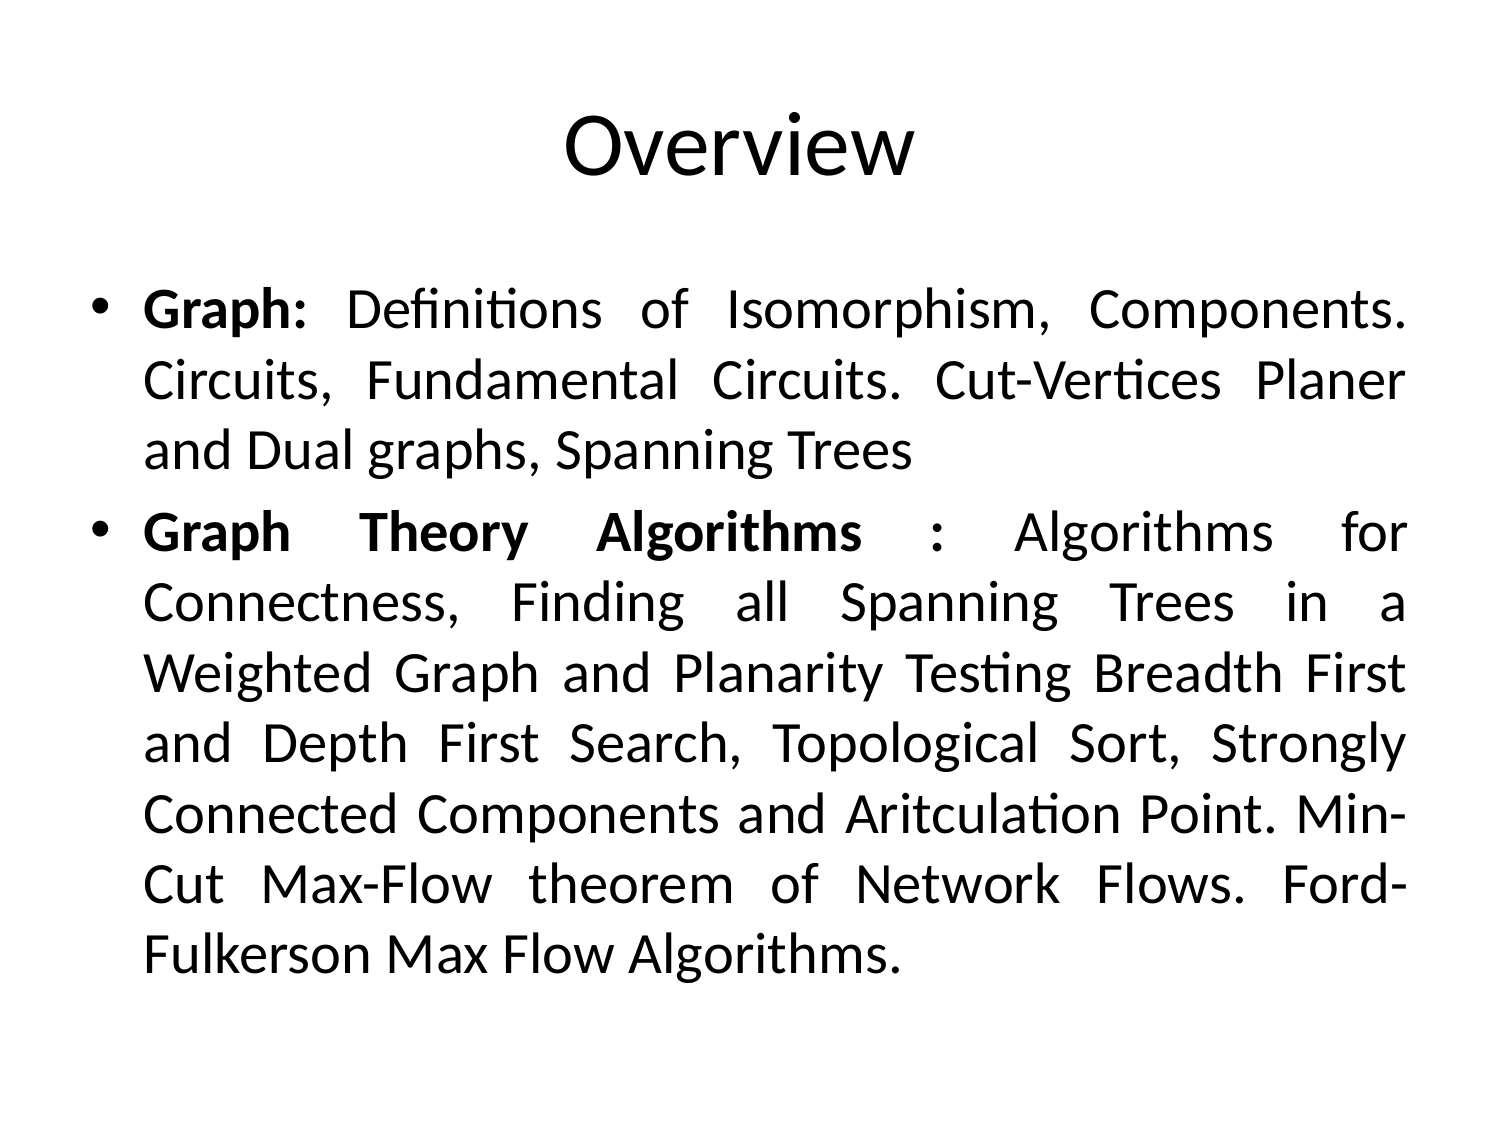

# Overview
Graph: Definitions of Isomorphism, Components. Circuits, Fundamental Circuits. Cut-Vertices Planer and Dual graphs, Spanning Trees
Graph Theory Algorithms : Algorithms for Connectness, Finding all Spanning Trees in a Weighted Graph and Planarity Testing Breadth First and Depth First Search, Topological Sort, Strongly Connected Components and Aritculation Point. Min-Cut Max-Flow theorem of Network Flows. Ford-Fulkerson Max Flow Algorithms.